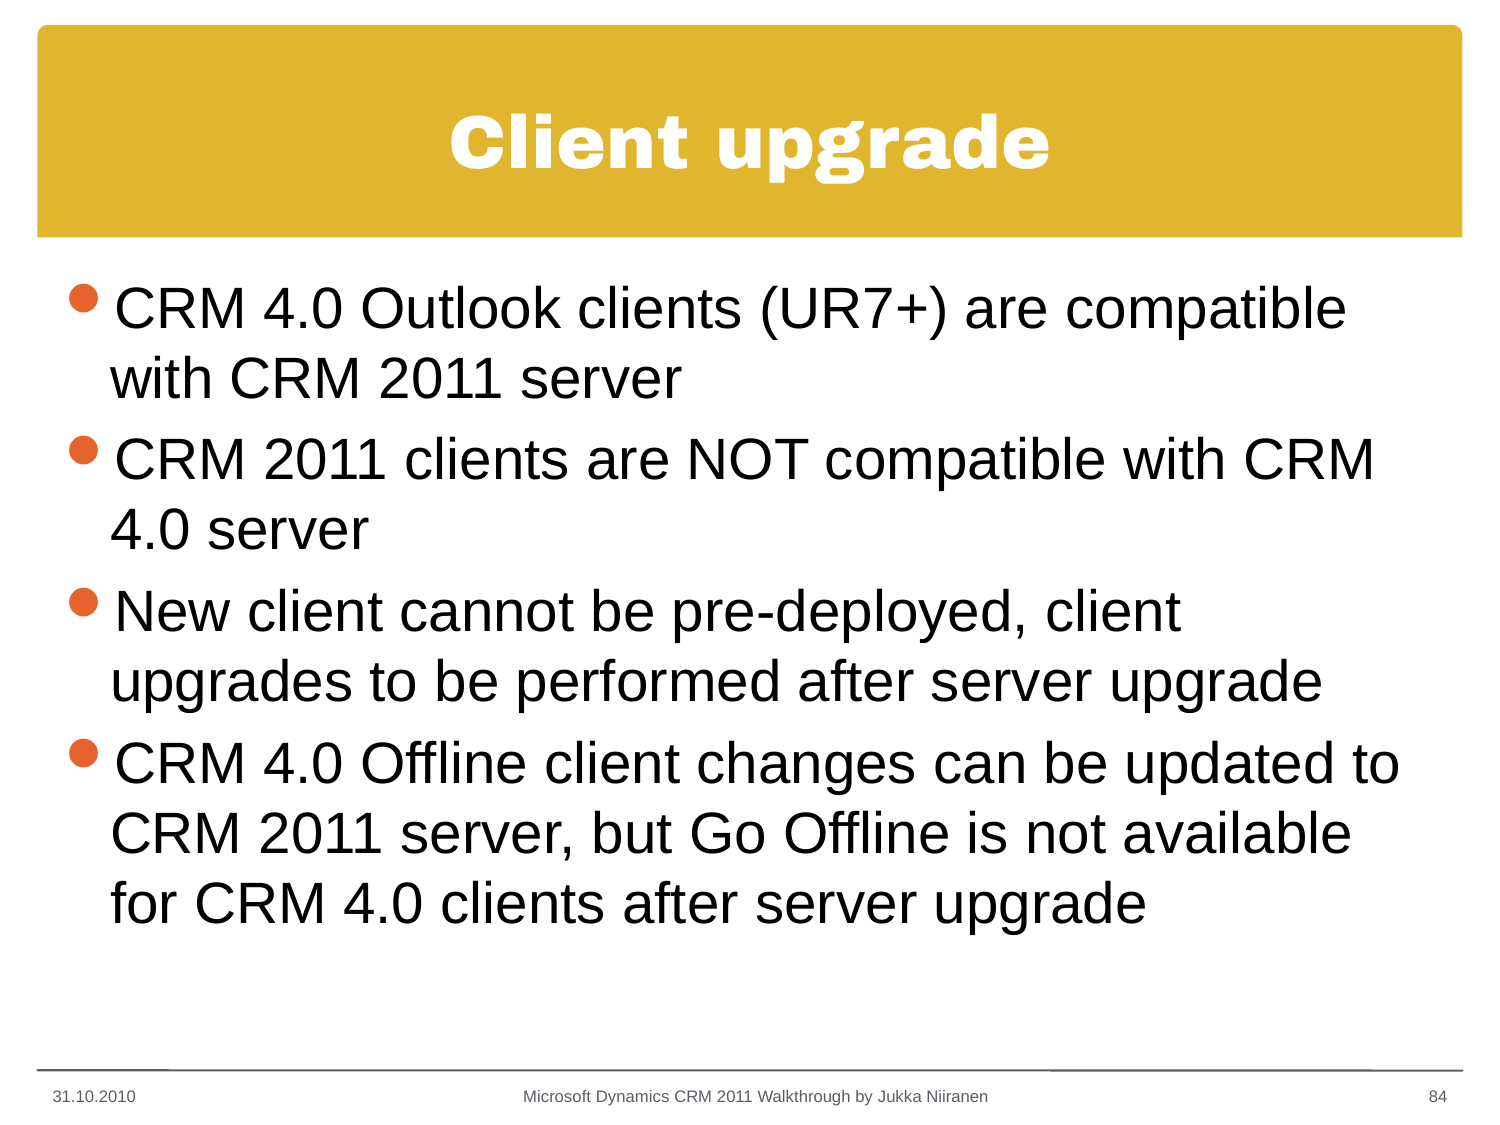

# Client upgrade
CRM 4.0 Outlook clients (UR7+) are compatible with CRM 2011 server
CRM 2011 clients are NOT compatible with CRM 4.0 server
New client cannot be pre-deployed, client upgrades to be performed after server upgrade
CRM 4.0 Offline client changes can be updated to CRM 2011 server, but Go Offline is not available for CRM 4.0 clients after server upgrade
31.10.2010
Microsoft Dynamics CRM 2011 Walkthrough by Jukka Niiranen
84